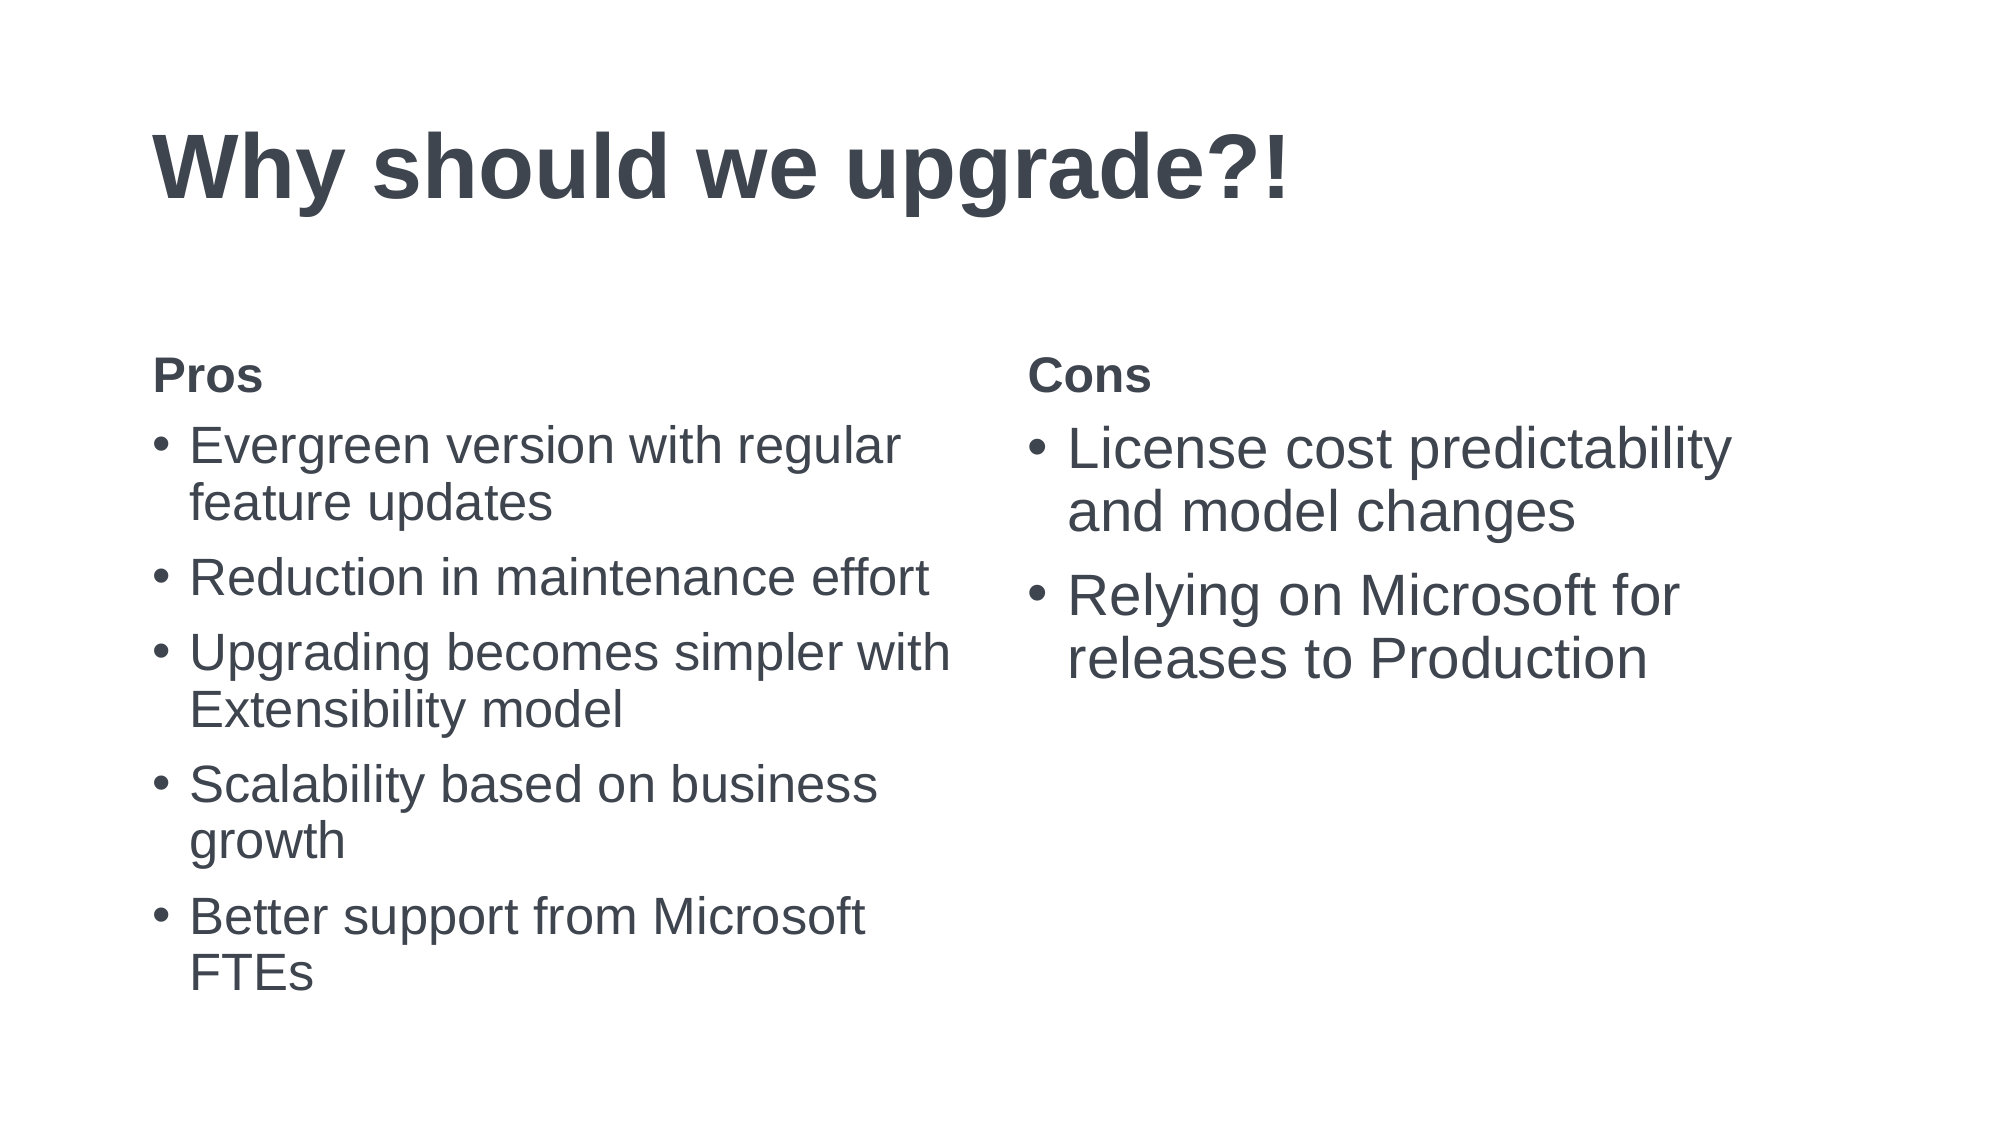

# Why should we upgrade?!
Pros
Cons
Evergreen version with regular feature updates
Reduction in maintenance effort
Upgrading becomes simpler with Extensibility model
Scalability based on business growth
Better support from Microsoft FTEs
License cost predictability and model changes
Relying on Microsoft for releases to Production